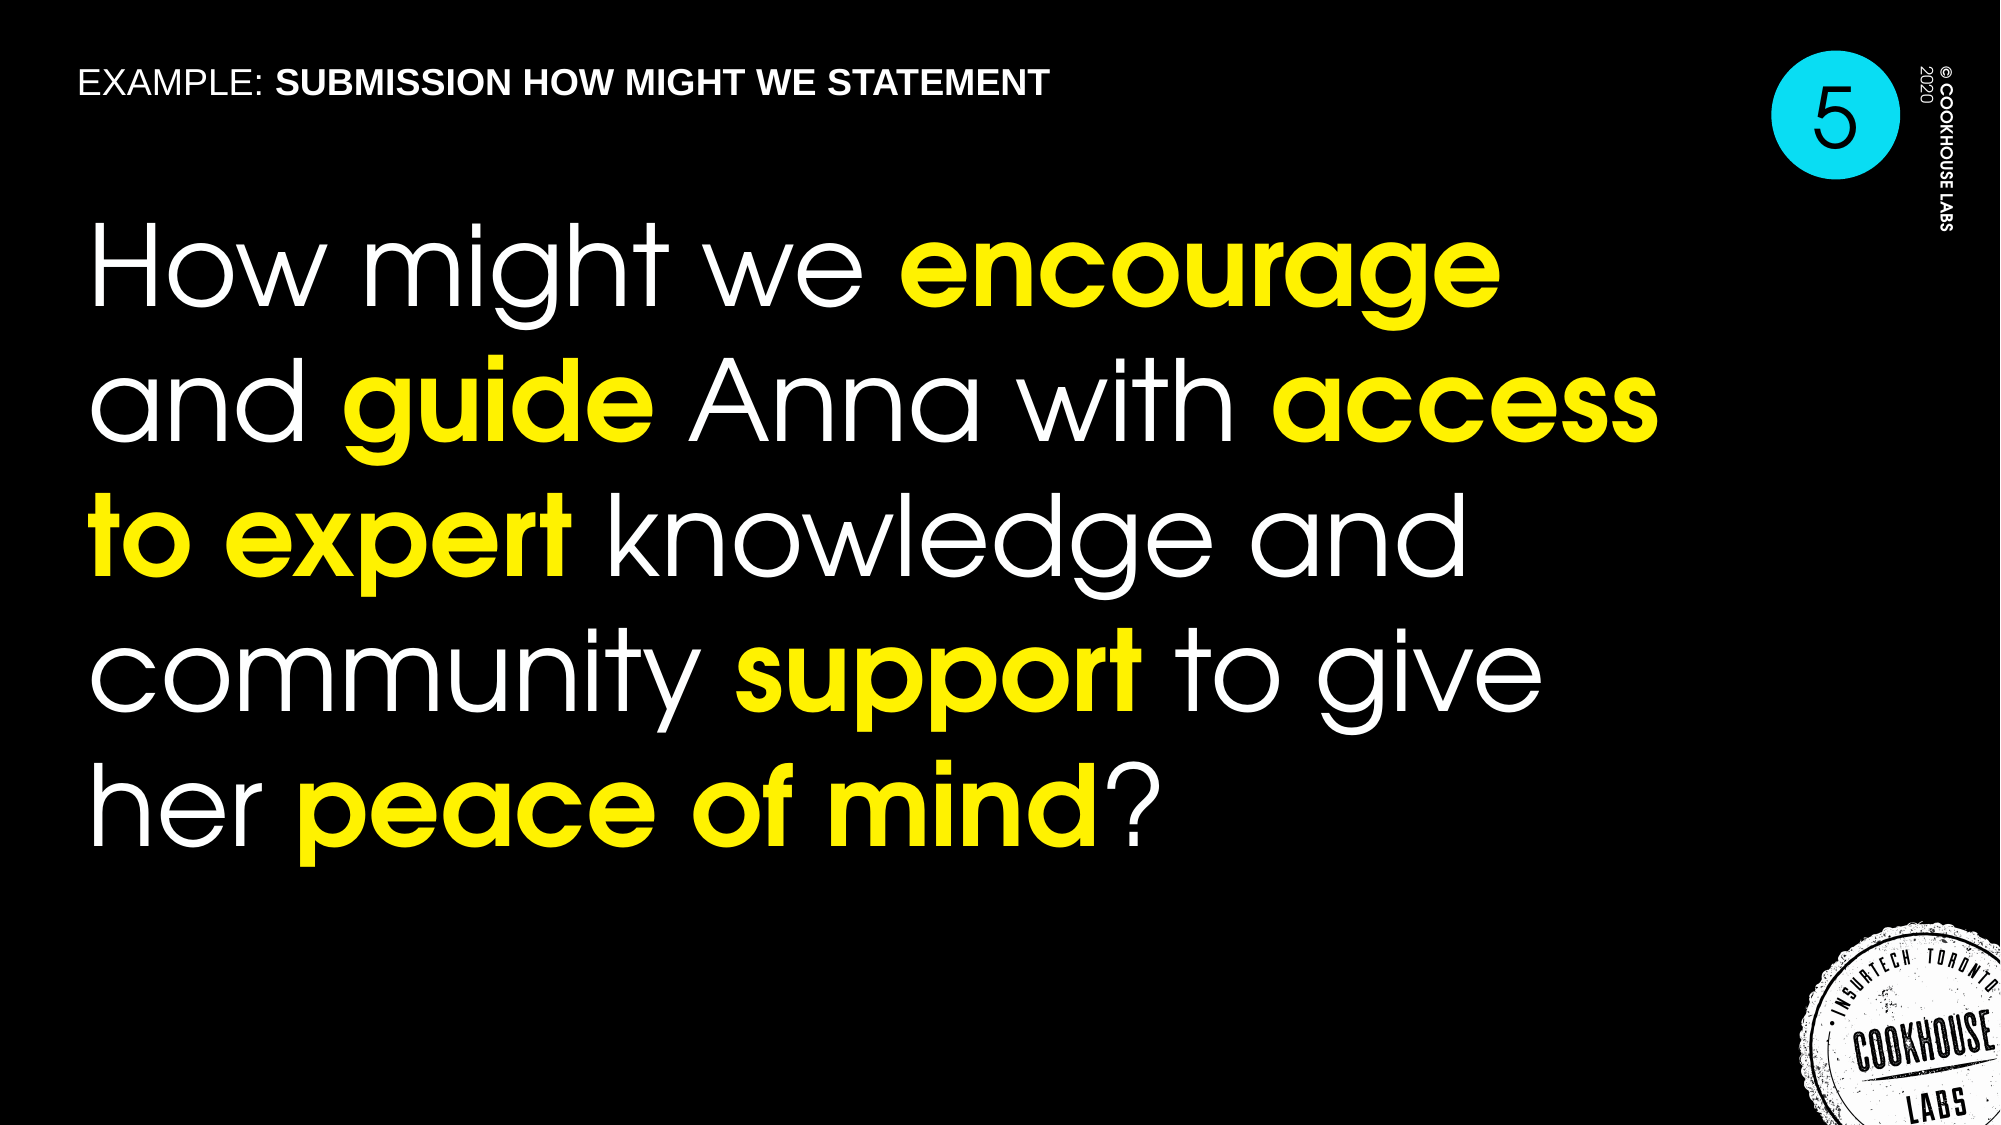

EXAMPLE: SUBMISSION HOW MIGHT WE STATEMENT
5
How might we encourage and guide Anna with access to expert knowledge and community support to give her peace of mind?